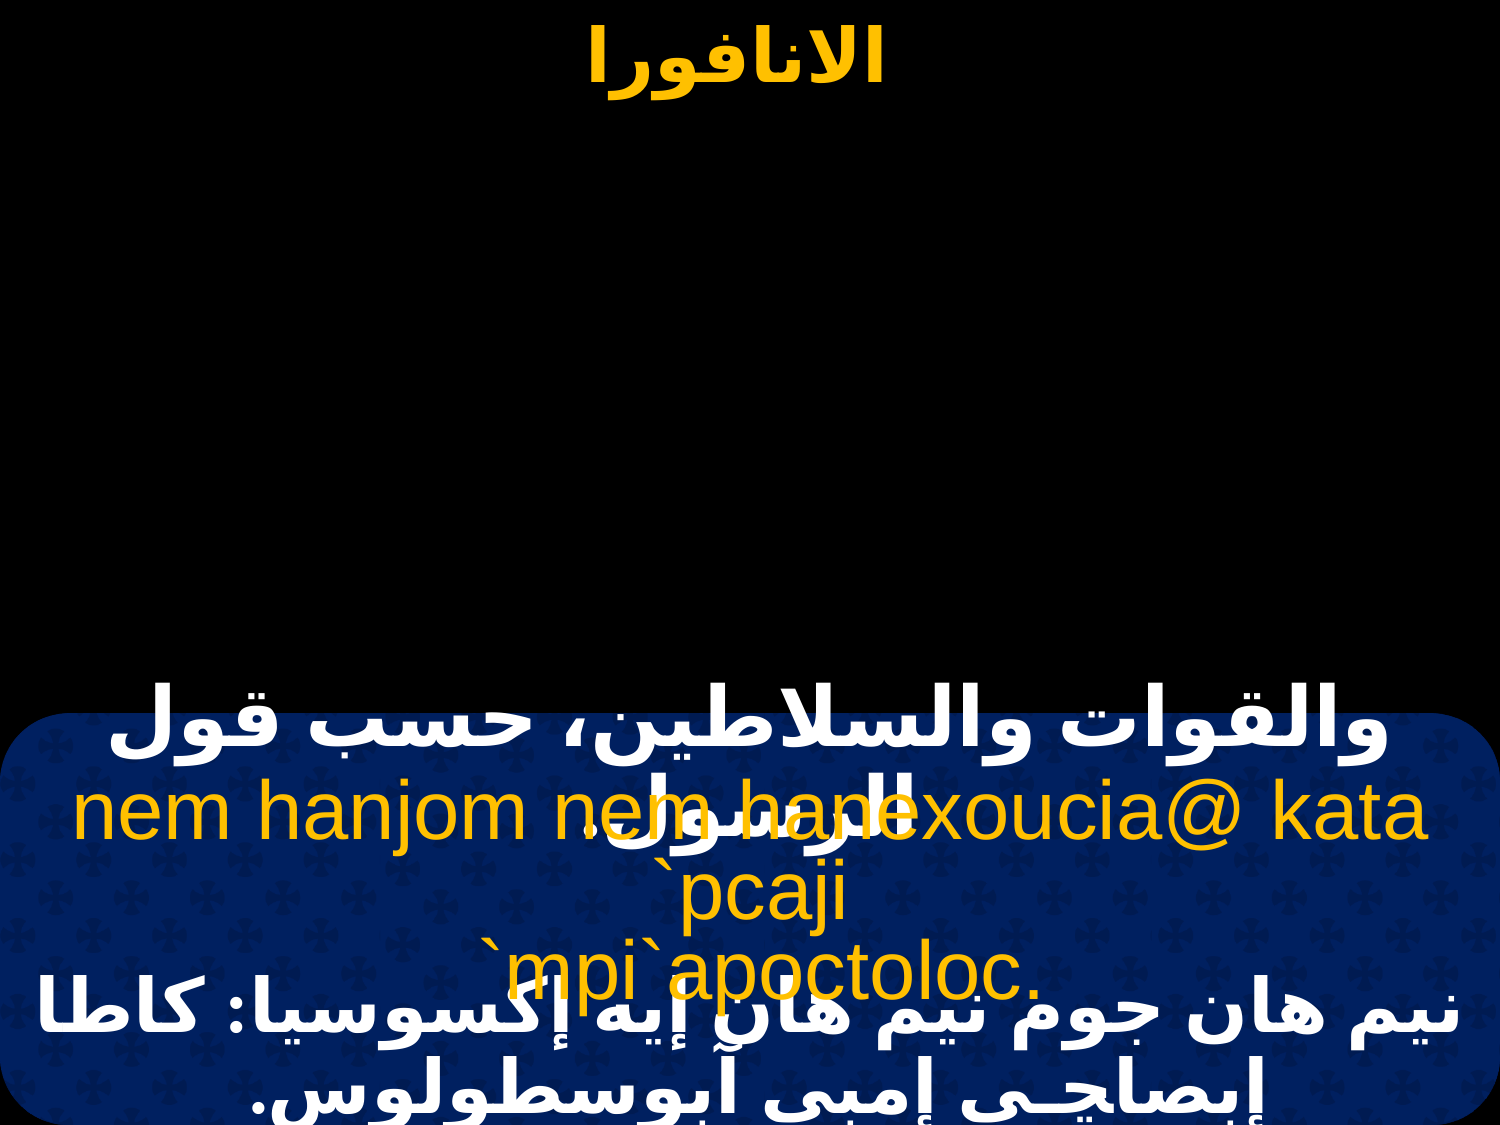

# والقوات والسلاطين، حسب قول الرسول.
nem hanjom nem hanexoucia@ kata `pcaji
 `mpi`apoctoloc.
نيم هان جوم نيم هان إيه إكسوسيا: كاطا إبصاﭽـي إمبي آبوسطولوس.